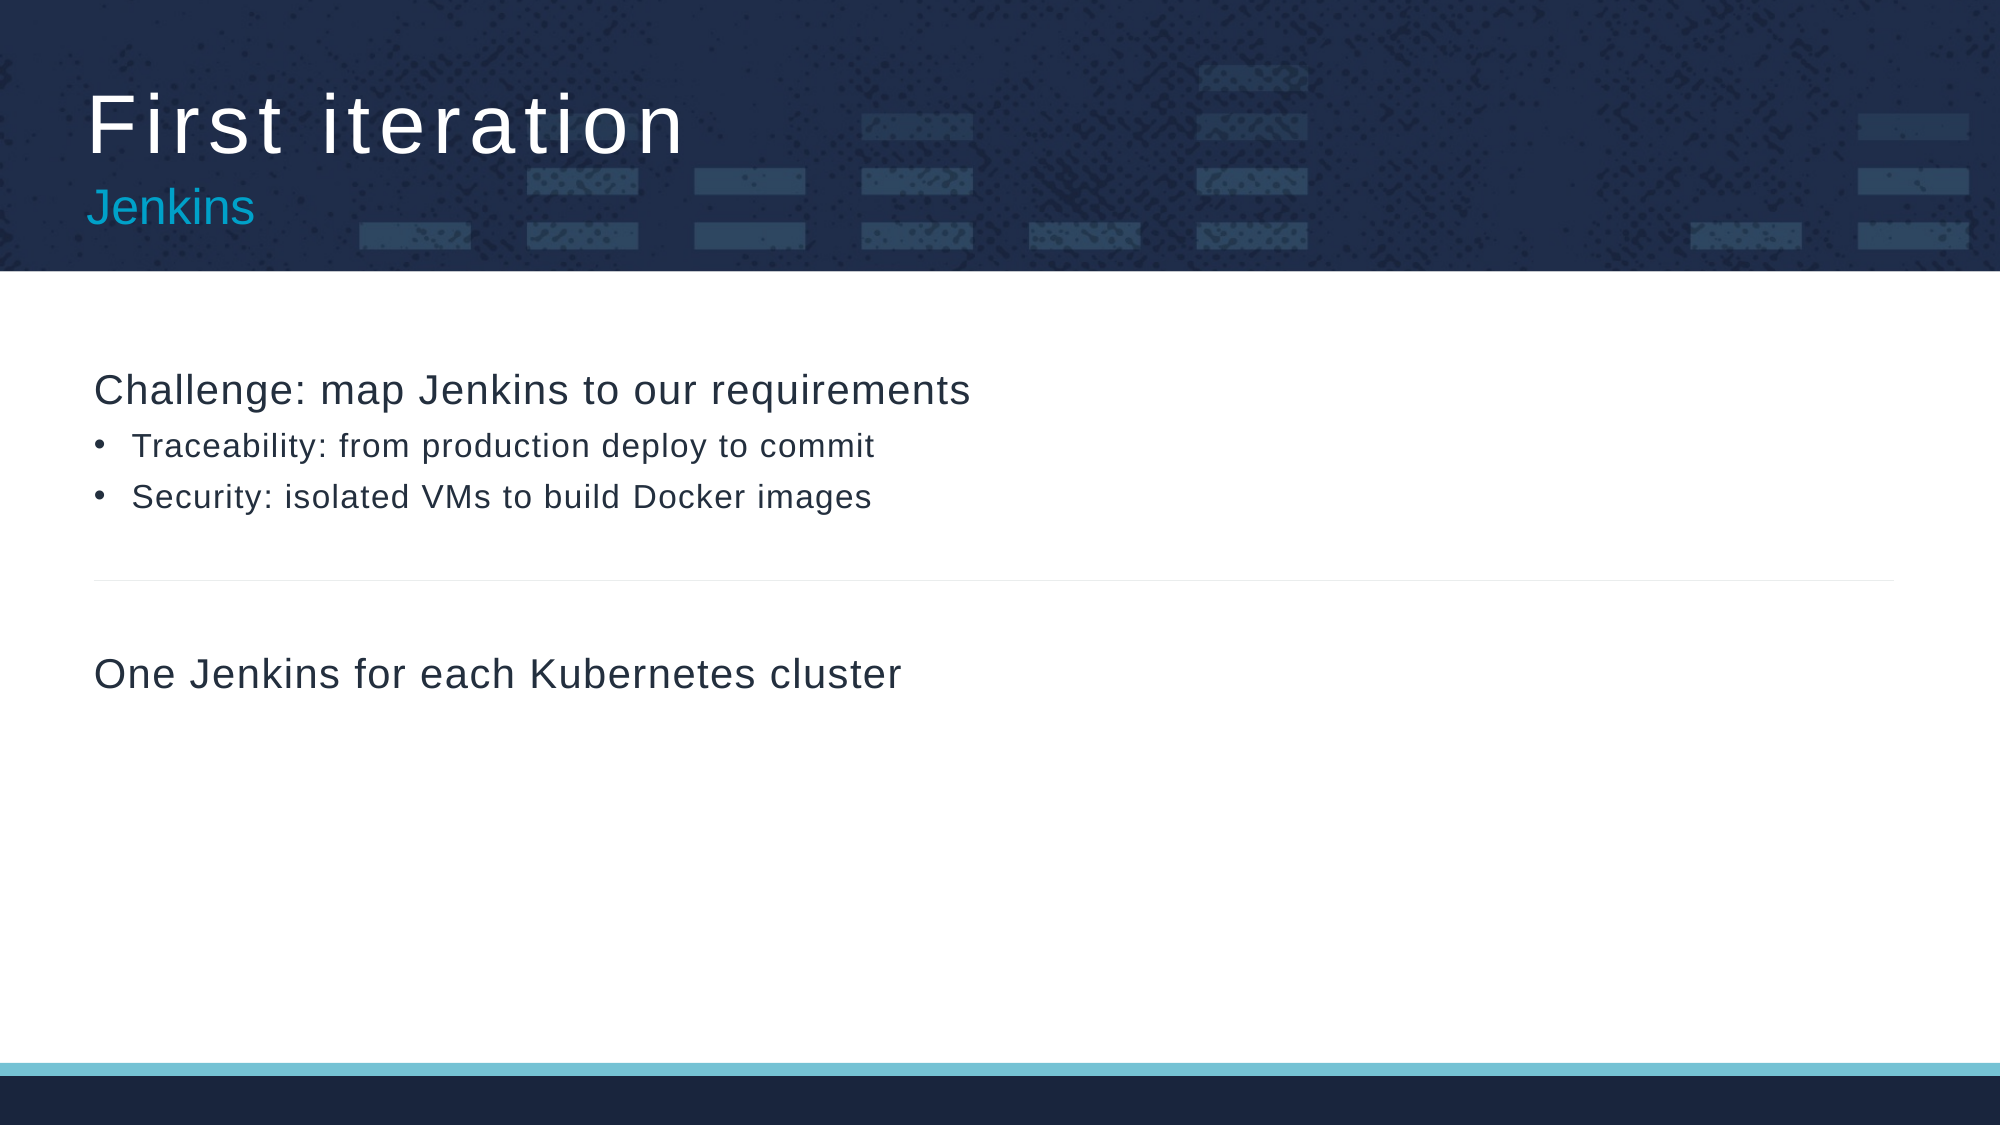

# First iteration
Jenkins
Challenge: map Jenkins to our requirements
Traceability: from production deploy to commit
Security: isolated VMs to build Docker images
One Jenkins for each Kubernetes cluster